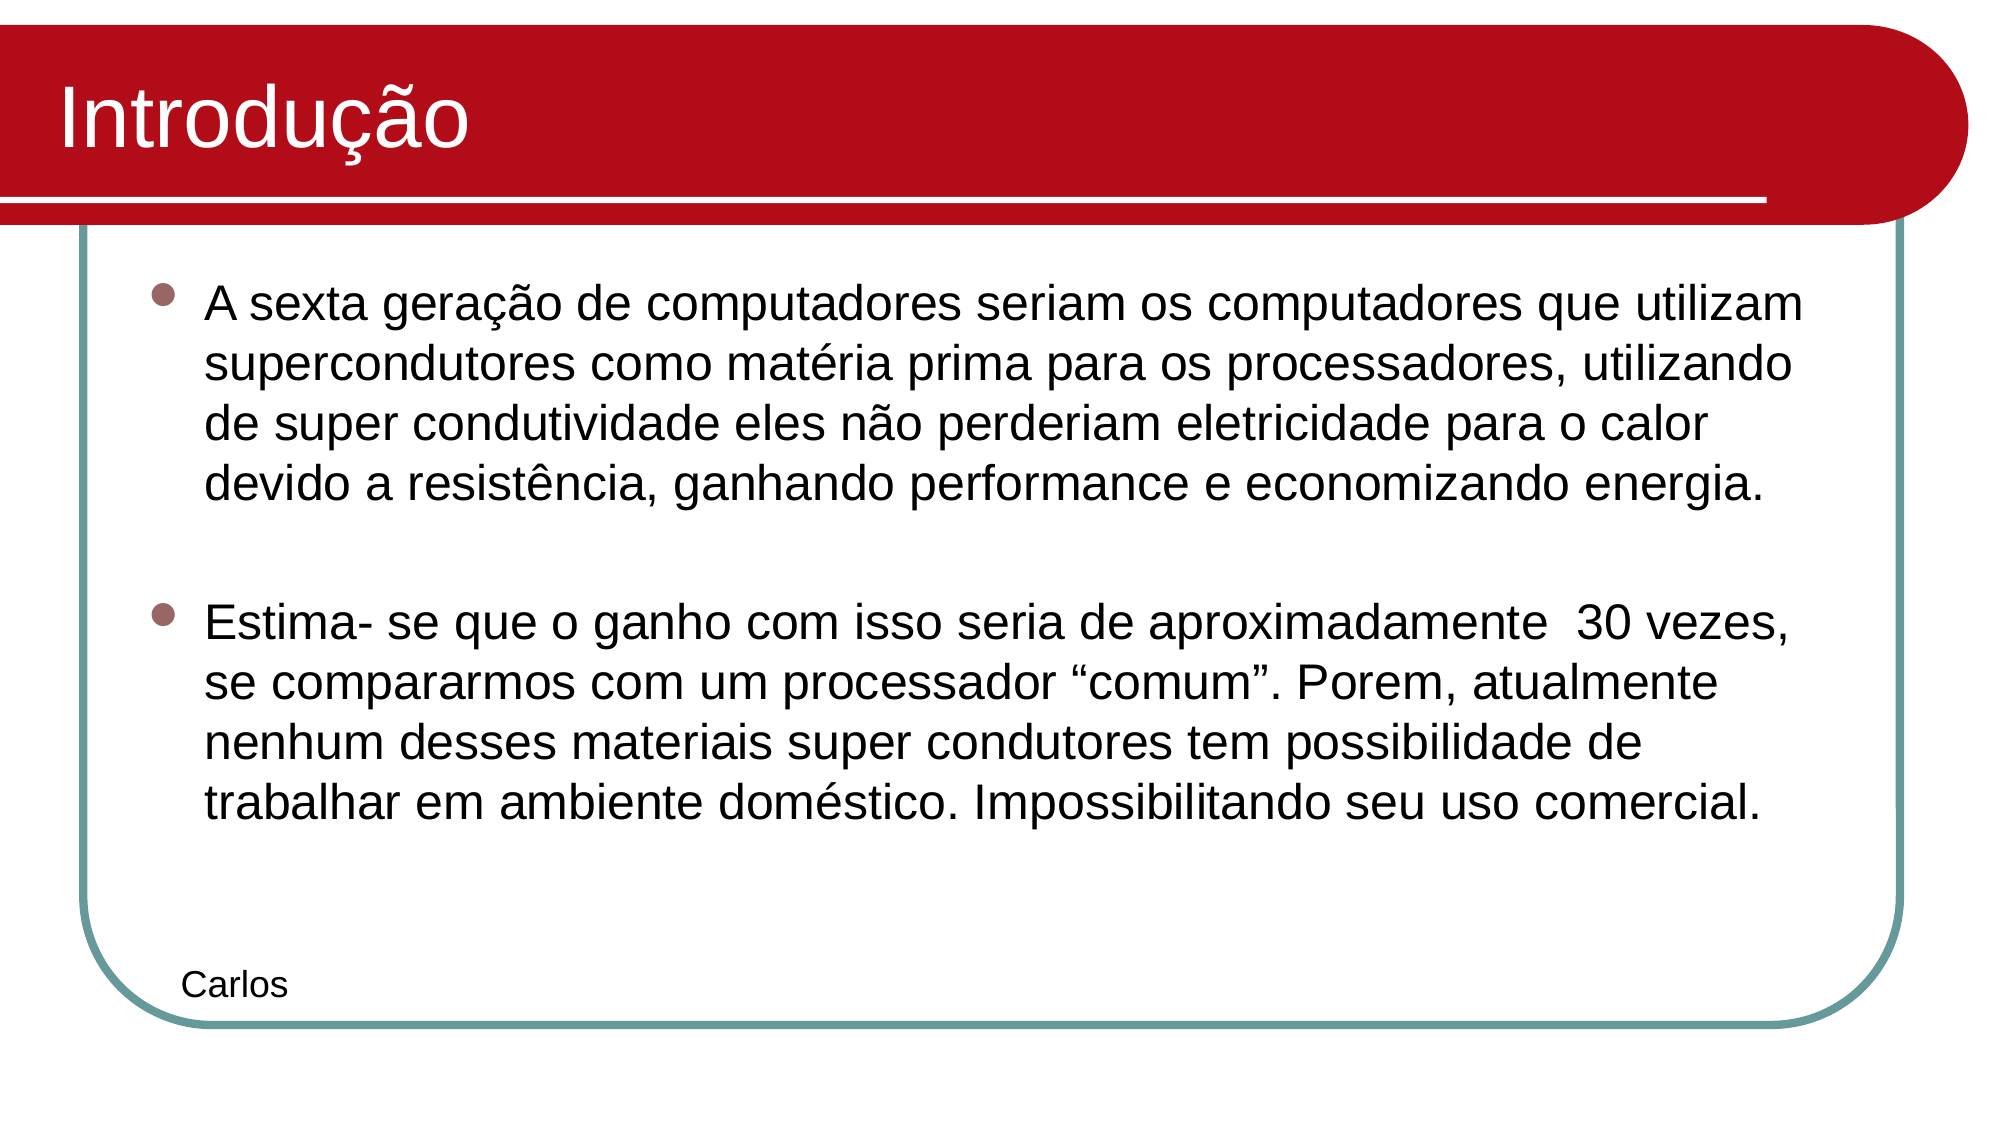

# Introdução
A sexta geração de computadores seriam os computadores que utilizam supercondutores como matéria prima para os processadores, utilizando de super condutividade eles não perderiam eletricidade para o calor devido a resistência, ganhando performance e economizando energia.

Estima- se que o ganho com isso seria de aproximadamente  30 vezes, se compararmos com um processador “comum”. Porem, atualmente nenhum desses materiais super condutores tem possibilidade de trabalhar em ambiente doméstico. Impossibilitando seu uso comercial.

Carlos